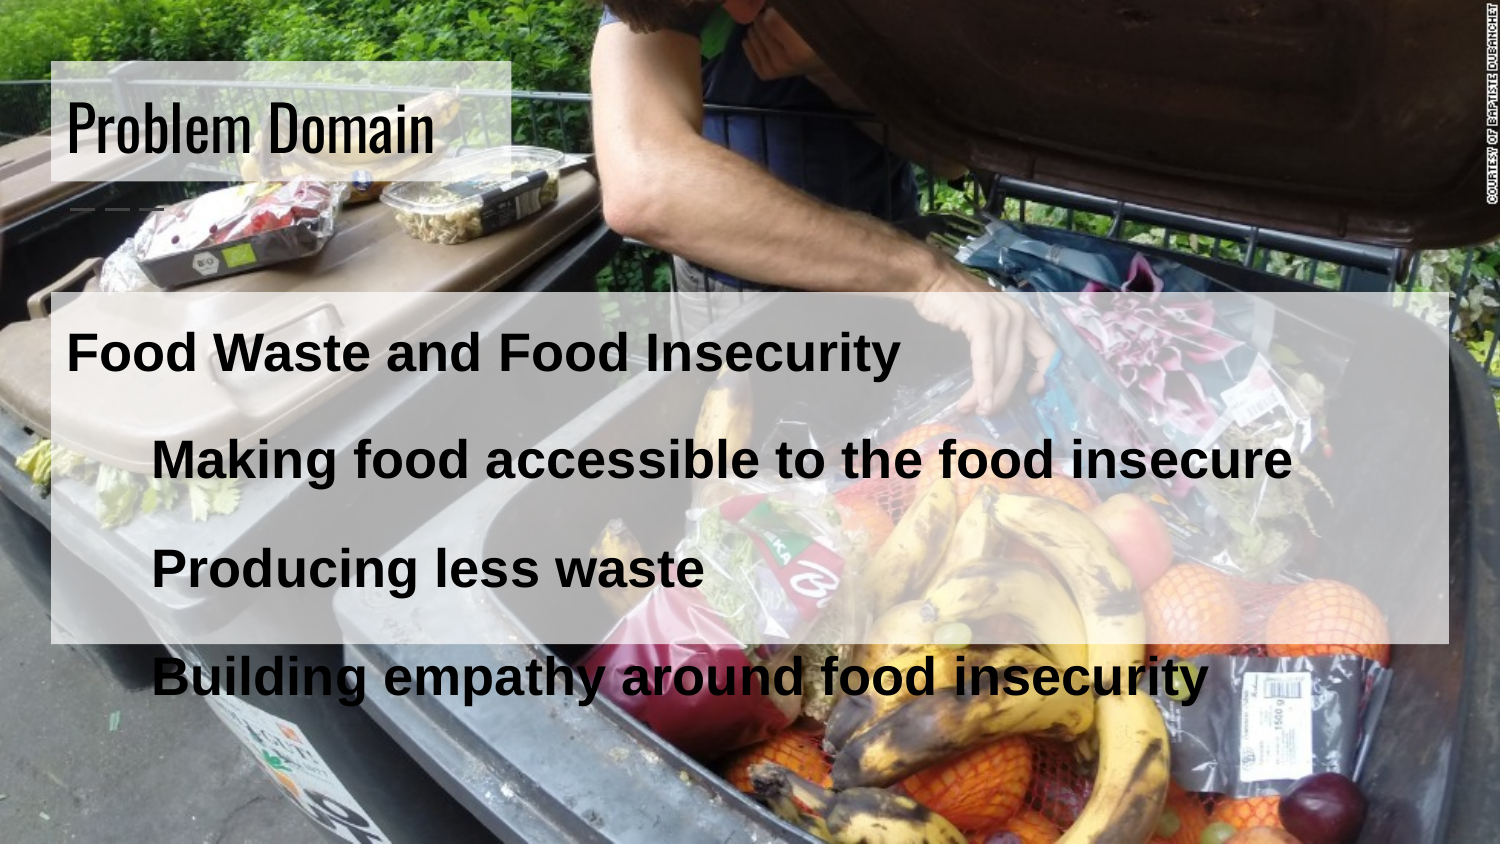

# Problem Domain
Food Waste and Food Insecurity
Making food accessible to the food insecure
Producing less waste
Building empathy around food insecurity